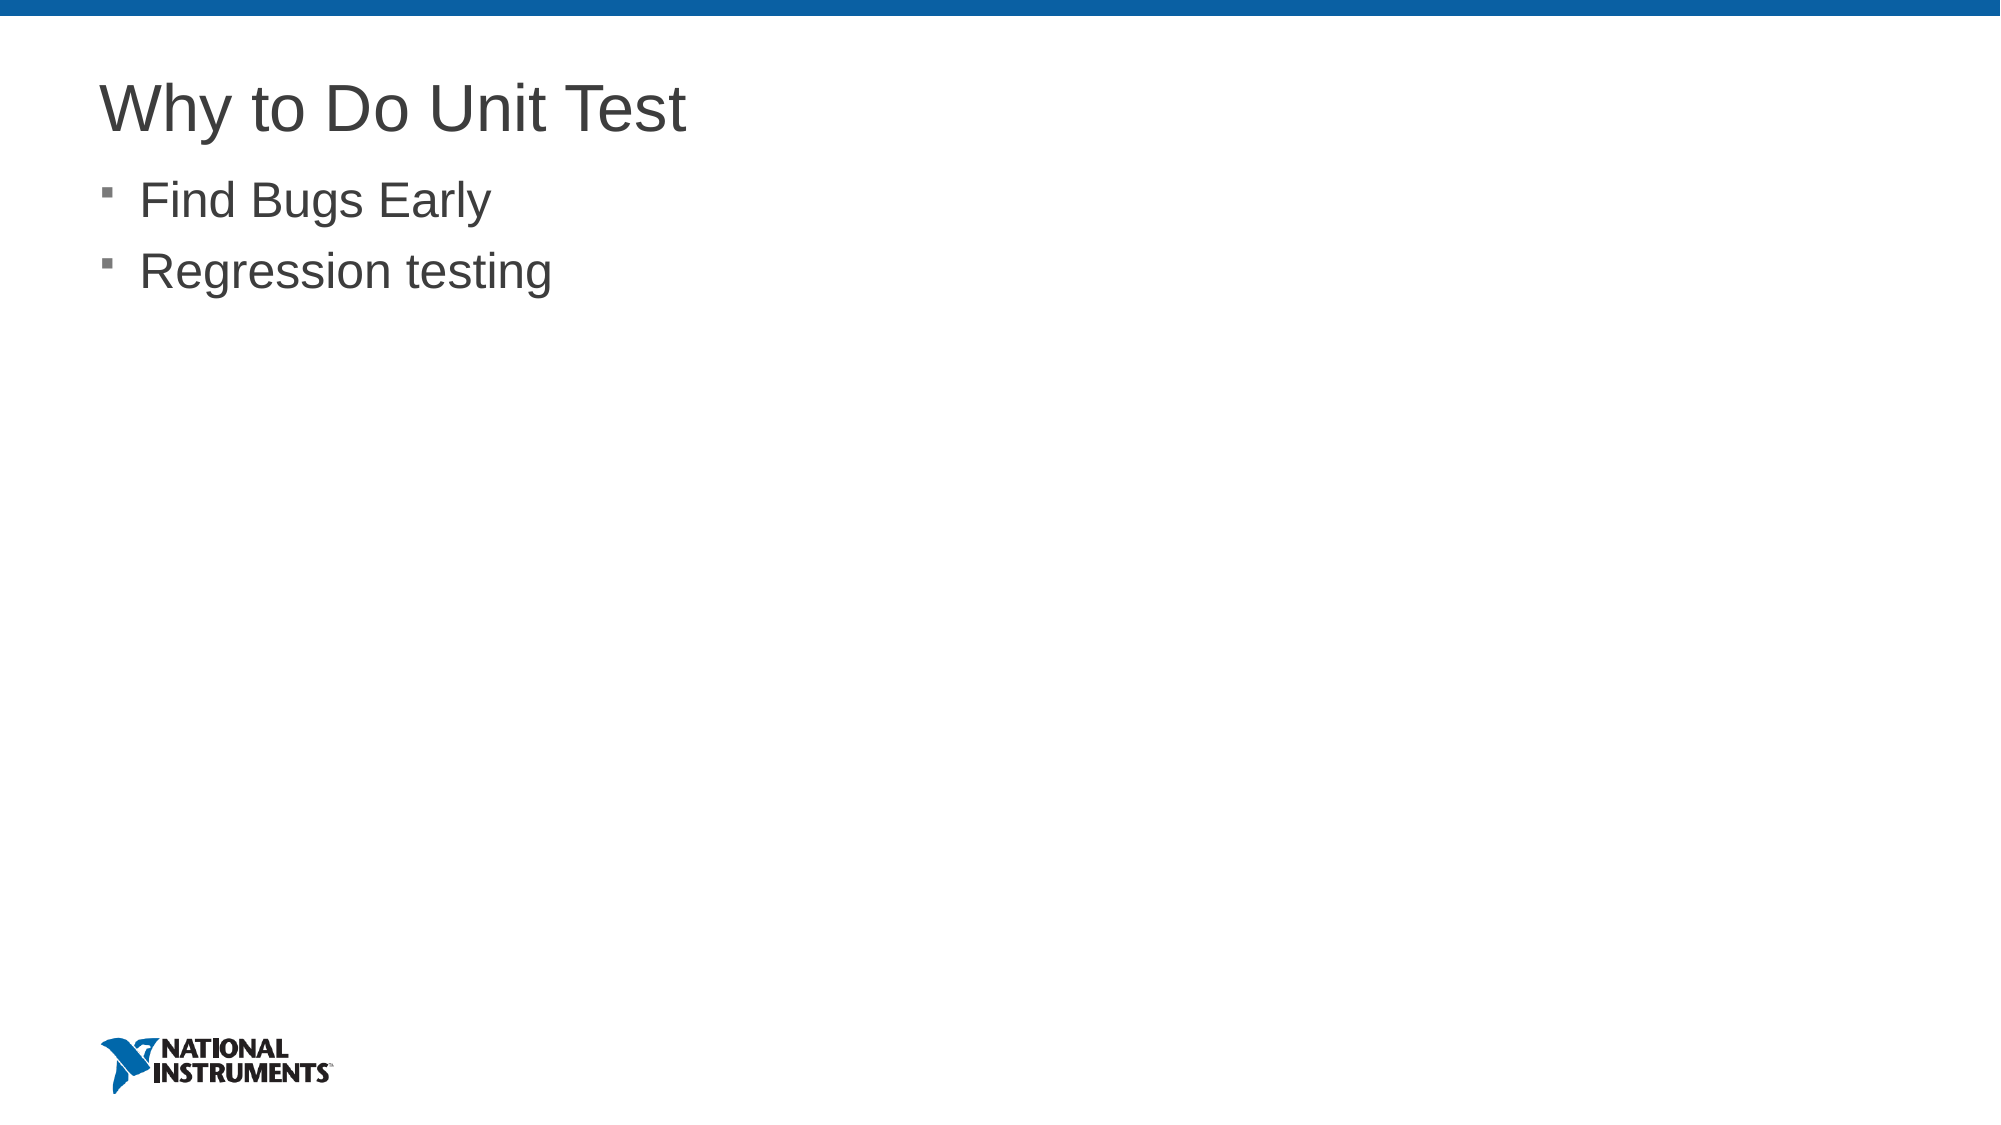

# Why to Do Unit Test
Find Bugs Early
Regression testing